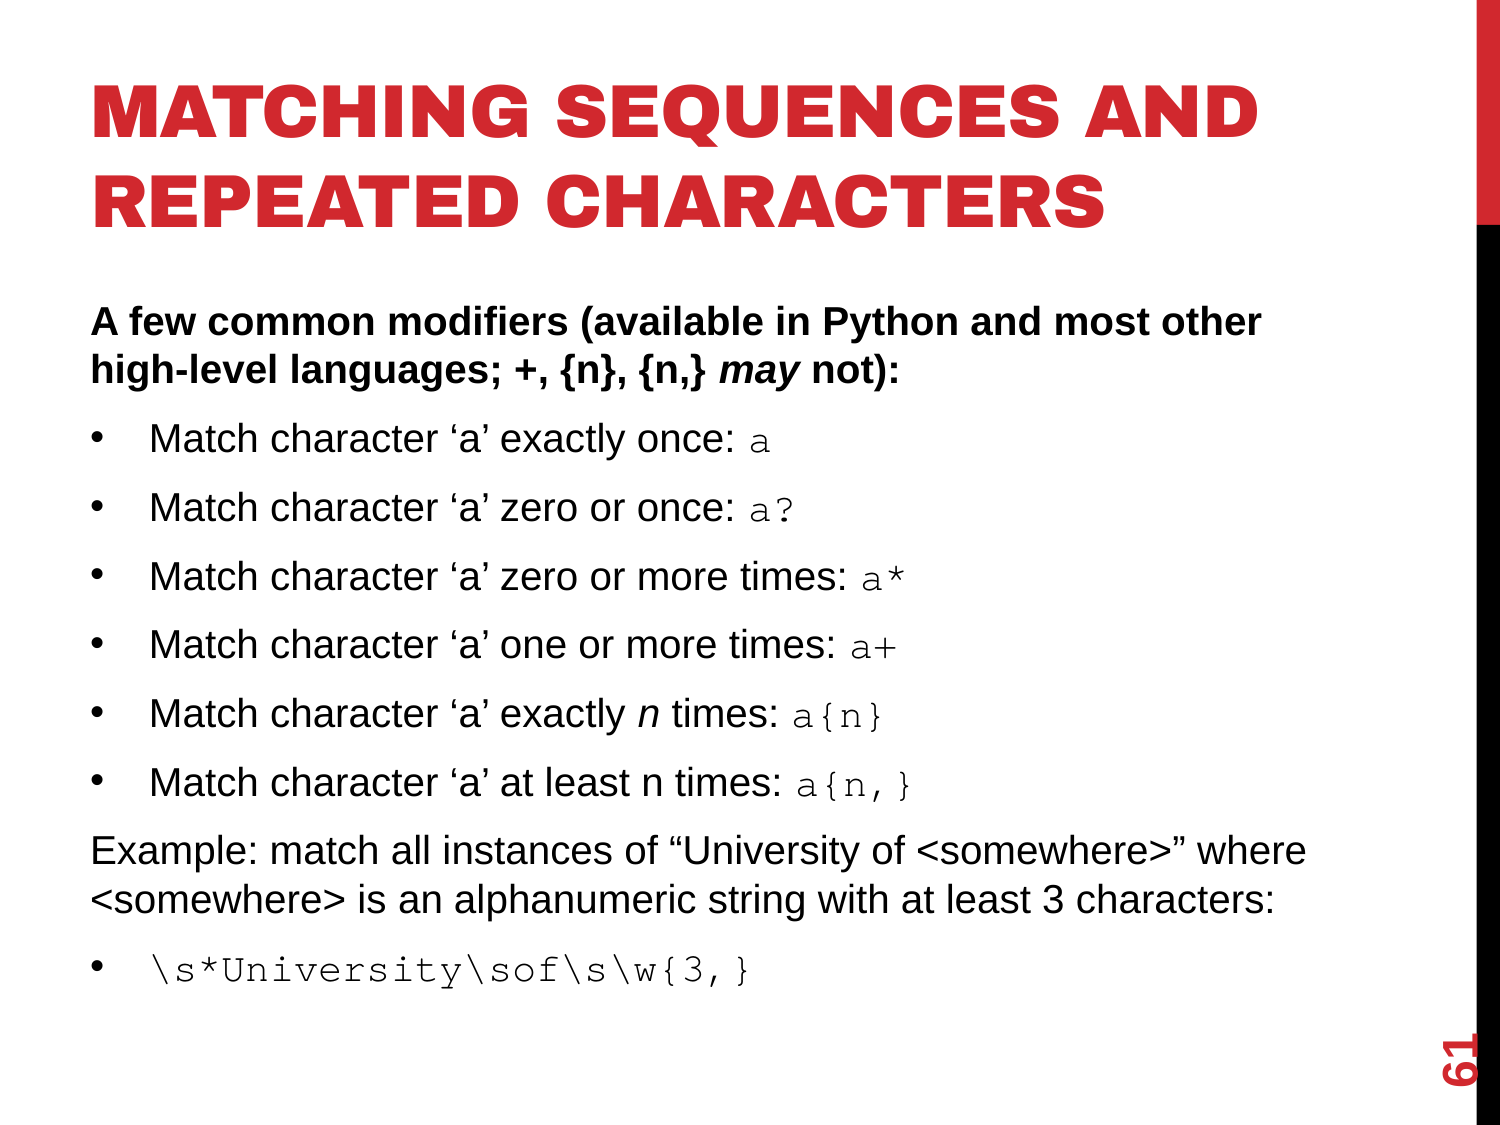

# Matching sequences and repeated characters
A few common modifiers (available in Python and most other high-level languages; +, {n}, {n,} may not):
Match character ‘a’ exactly once: a
Match character ‘a’ zero or once: a?
Match character ‘a’ zero or more times: a*
Match character ‘a’ one or more times: a+
Match character ‘a’ exactly n times: a{n}
Match character ‘a’ at least n times: a{n,}
Example: match all instances of “University of <somewhere>” where <somewhere> is an alphanumeric string with at least 3 characters:
\s*University\sof\s\w{3,}
61